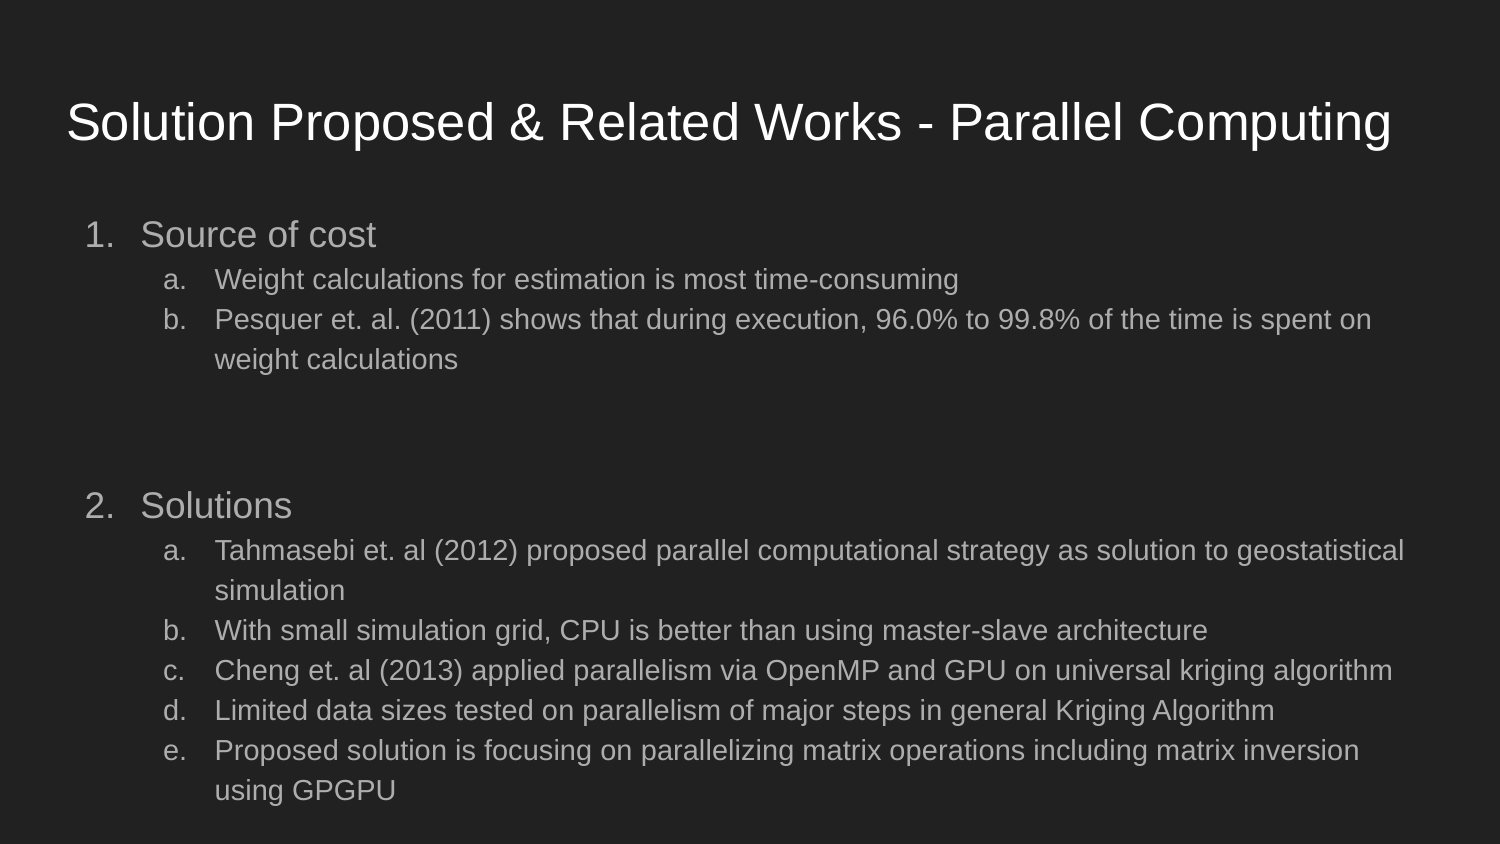

# Solution Proposed & Related Works - Parallel Computing
Source of cost
Weight calculations for estimation is most time-consuming
Pesquer et. al. (2011) shows that during execution, 96.0% to 99.8% of the time is spent on weight calculations

Solutions
Tahmasebi et. al (2012) proposed parallel computational strategy as solution to geostatistical simulation
With small simulation grid, CPU is better than using master-slave architecture
Cheng et. al (2013) applied parallelism via OpenMP and GPU on universal kriging algorithm
Limited data sizes tested on parallelism of major steps in general Kriging Algorithm
Proposed solution is focusing on parallelizing matrix operations including matrix inversion using GPGPU